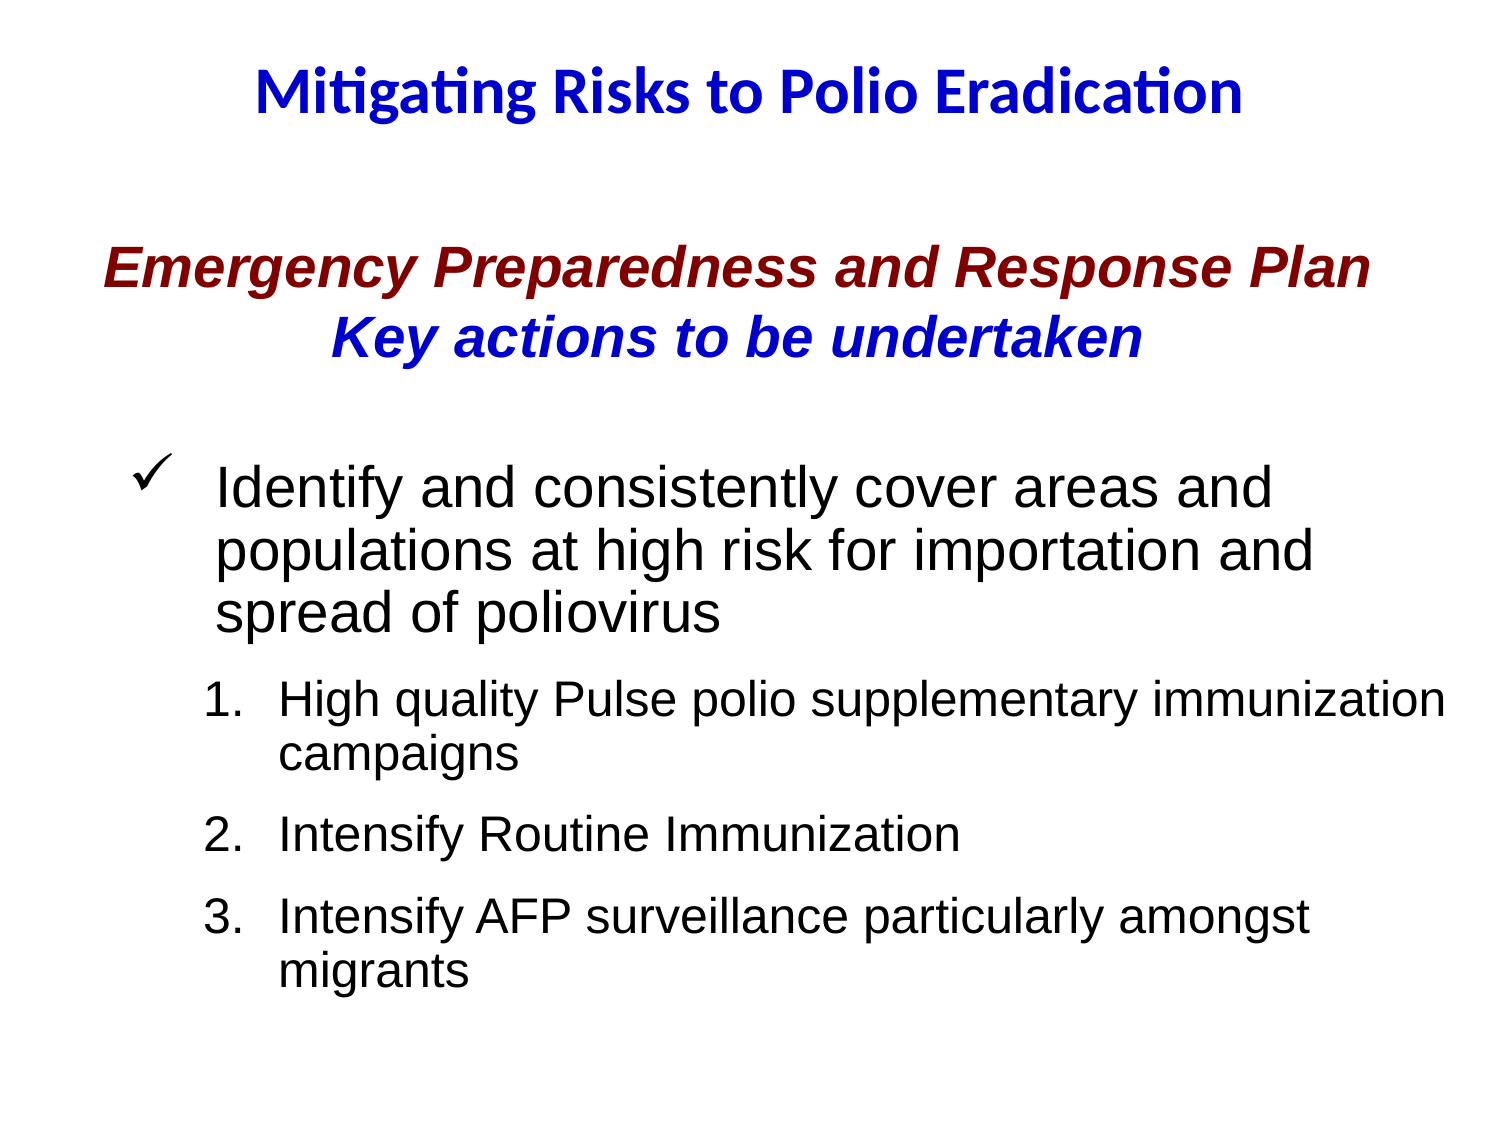

Mitigating Risks to Polio Eradication
Emergency Preparedness and Response Plan Key actions to be undertaken
Identify and consistently cover areas and populations at high risk for importation and spread of poliovirus
High quality Pulse polio supplementary immunization campaigns
Intensify Routine Immunization
Intensify AFP surveillance particularly amongst migrants